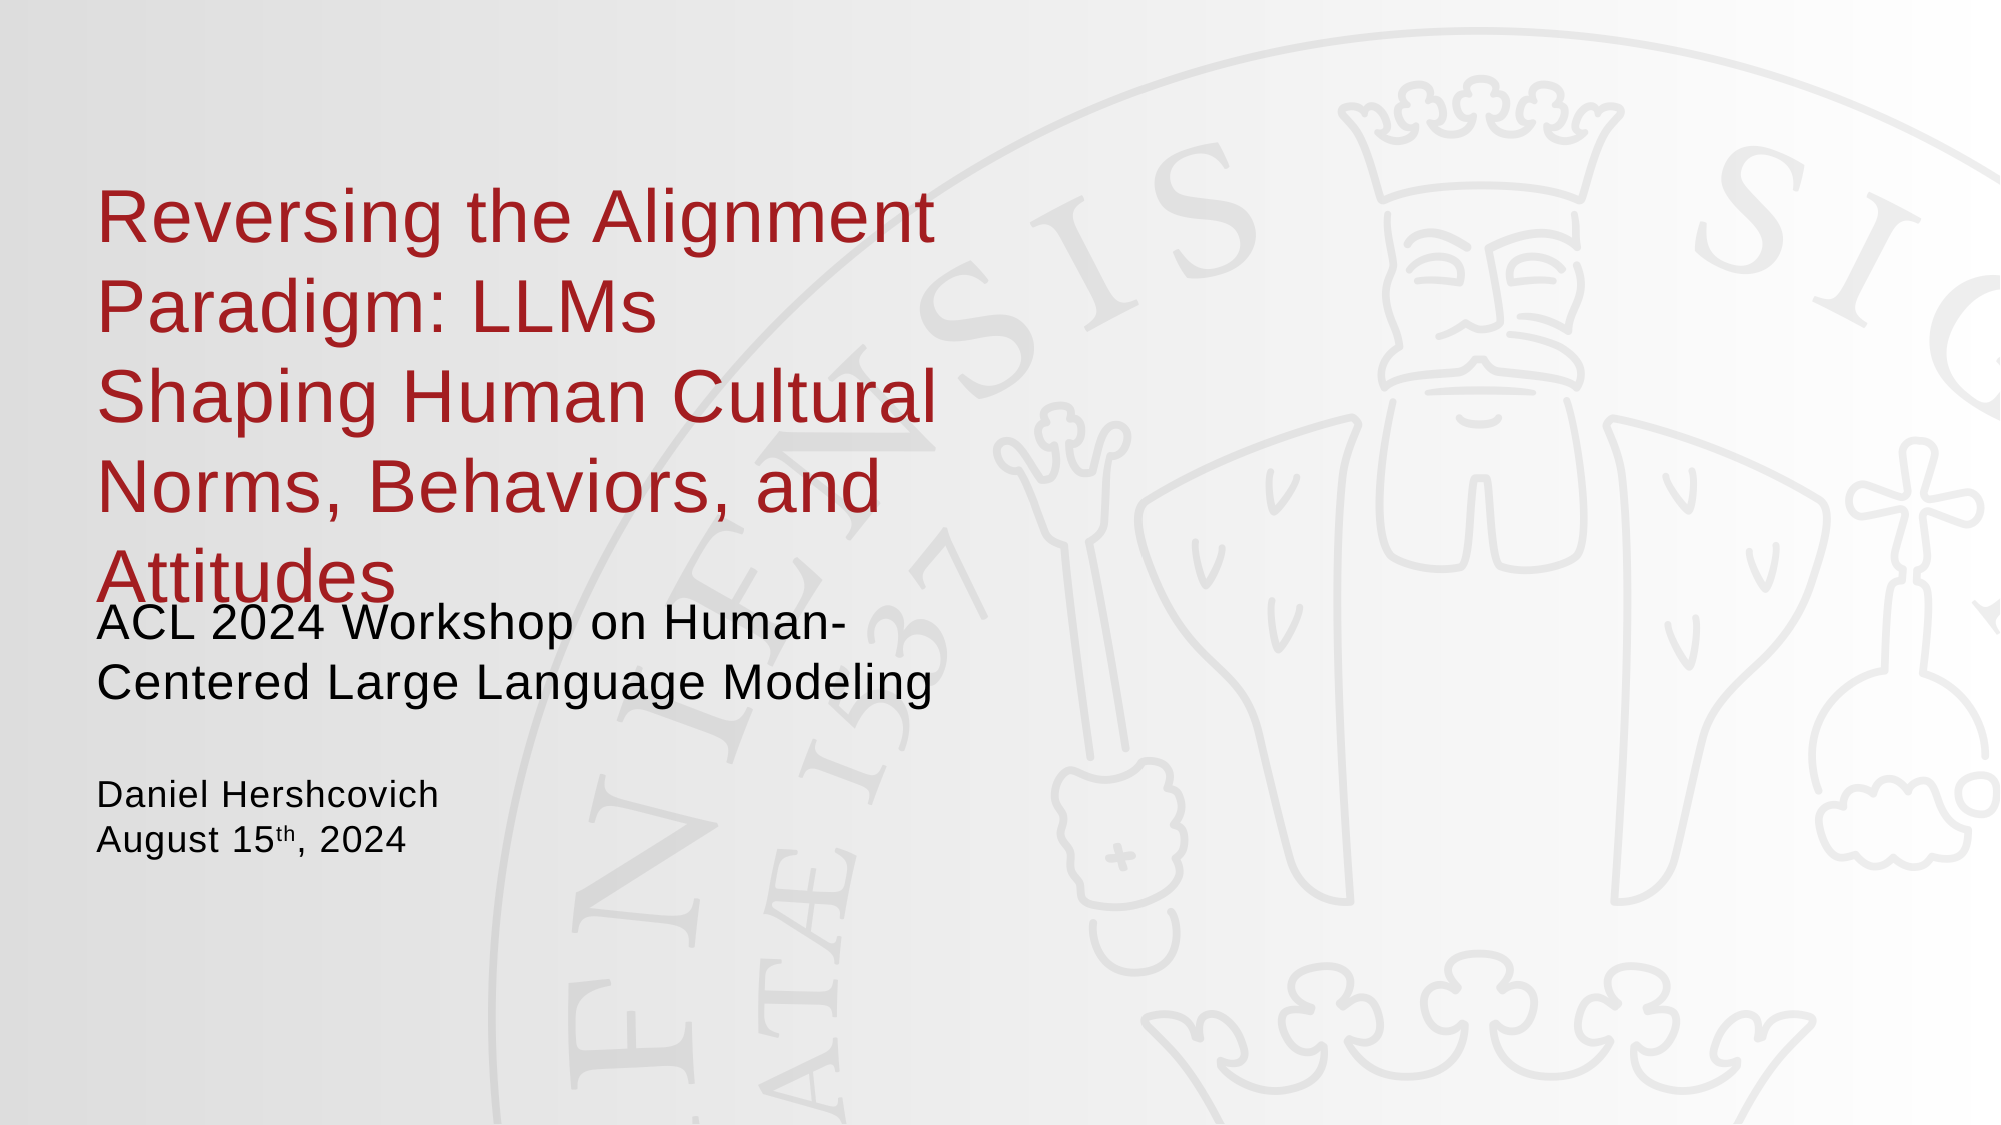

#
Reversing the Alignment Paradigm: LLMs Shaping Human Cultural Norms, Behaviors, and Attitudes
ACL 2024 Workshop on Human-Centered Large Language Modeling
Daniel Hershcovich
August 15th, 2024
15/08/2024
1